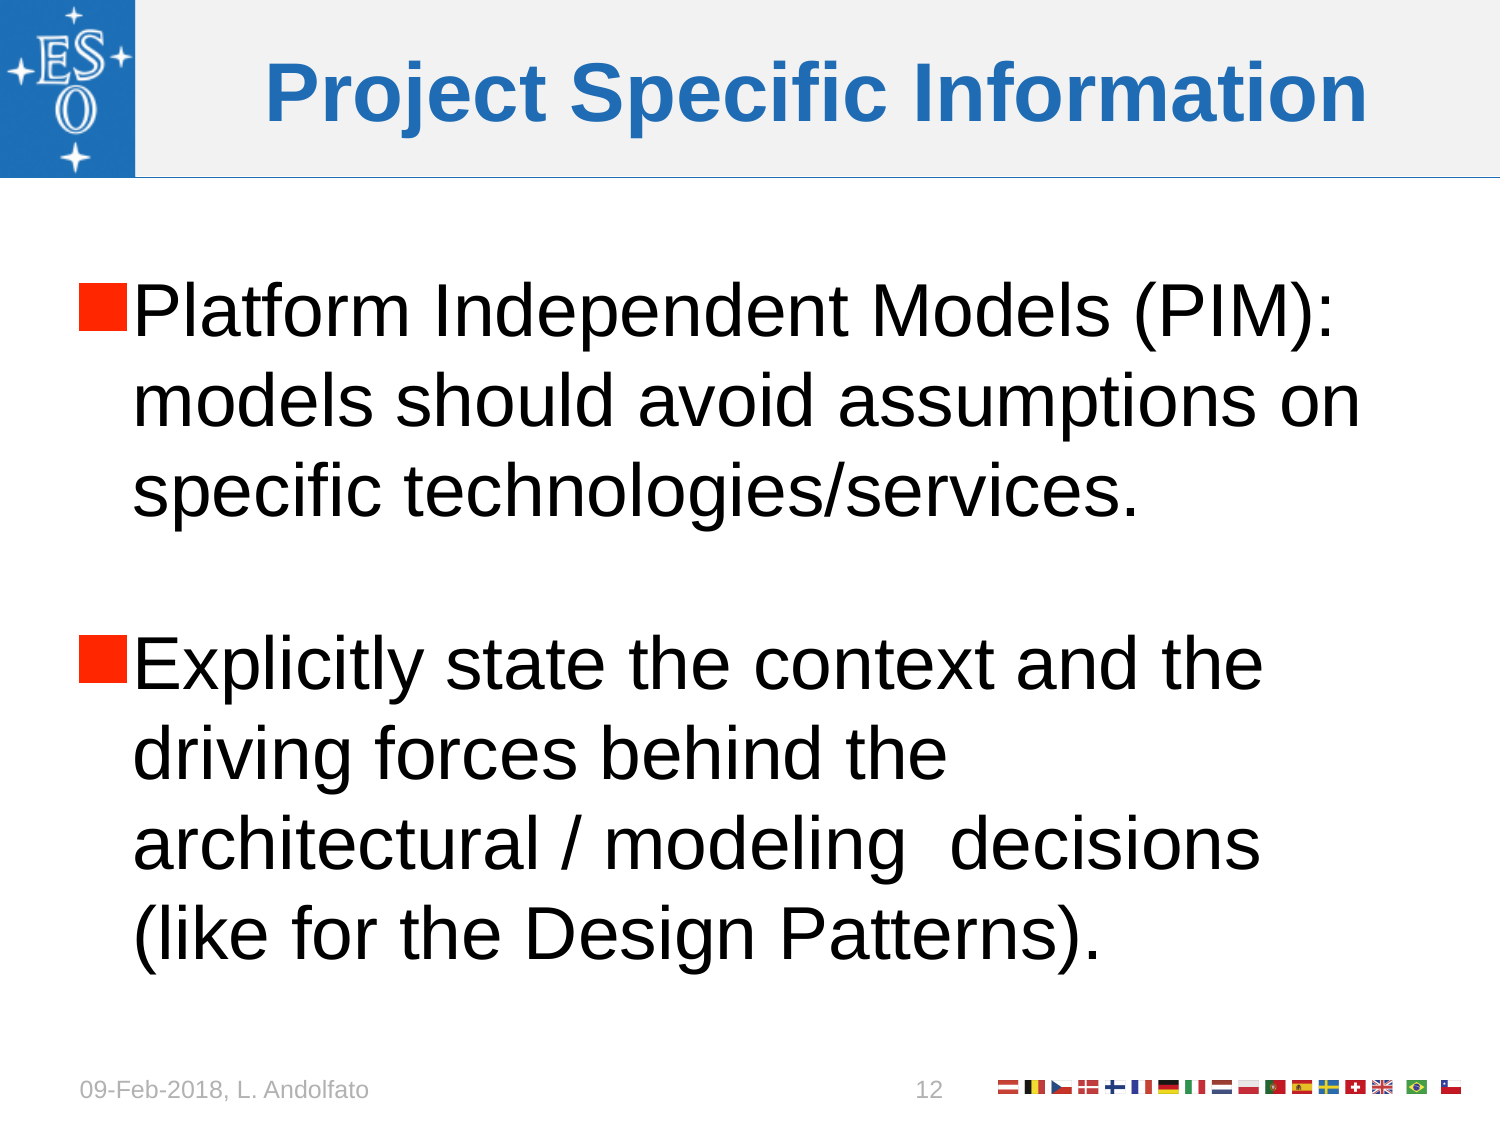

# Project Specific Information

Platform Independent Models (PIM): models should avoid assumptions on specific technologies/services.

Explicitly state the context and the driving forces behind the architectural / modeling  decisions (like for the Design Patterns).
09-Feb-2018, L. Andolfato
12